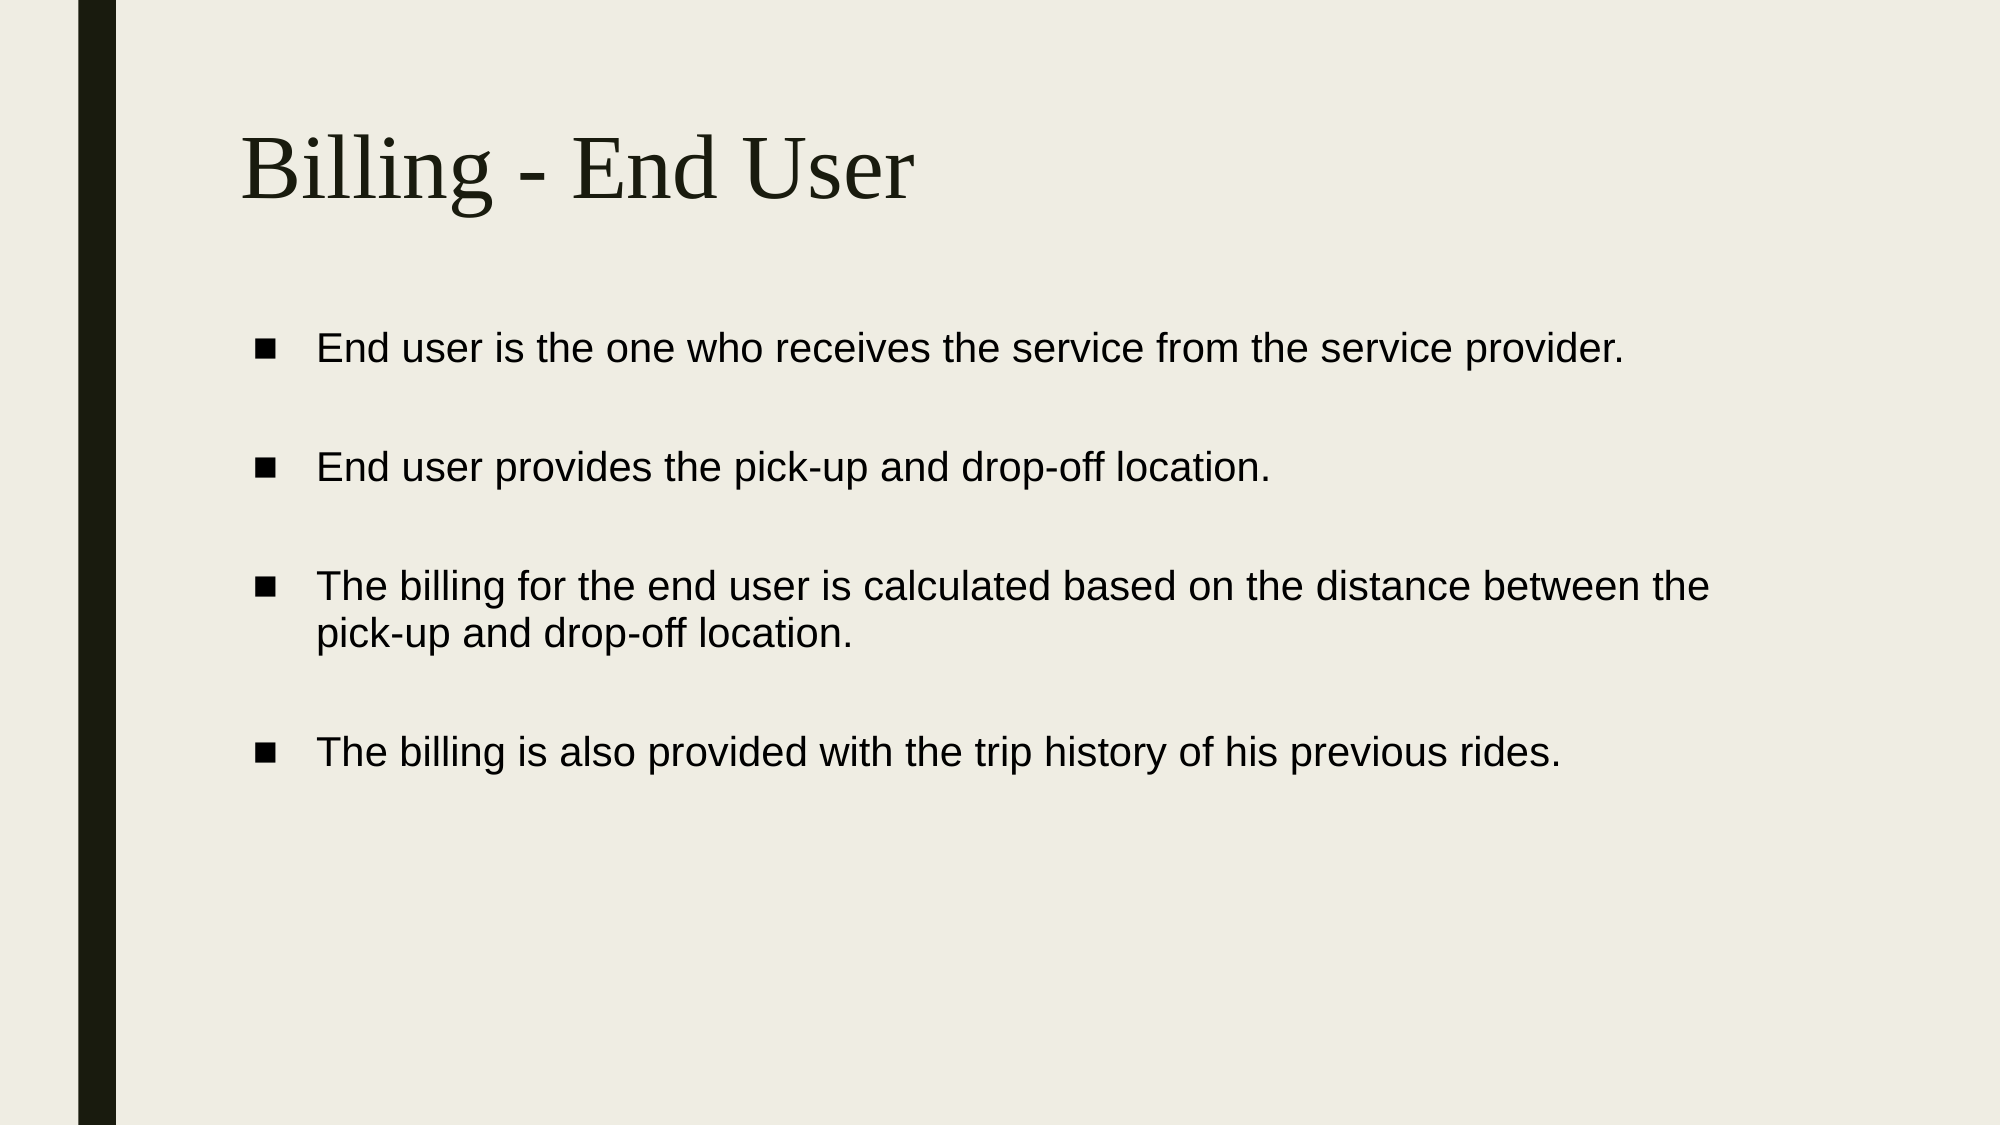

# Billing - End User
End user is the one who receives the service from the service provider.
End user provides the pick-up and drop-off location.
The billing for the end user is calculated based on the distance between the pick-up and drop-off location.
The billing is also provided with the trip history of his previous rides.